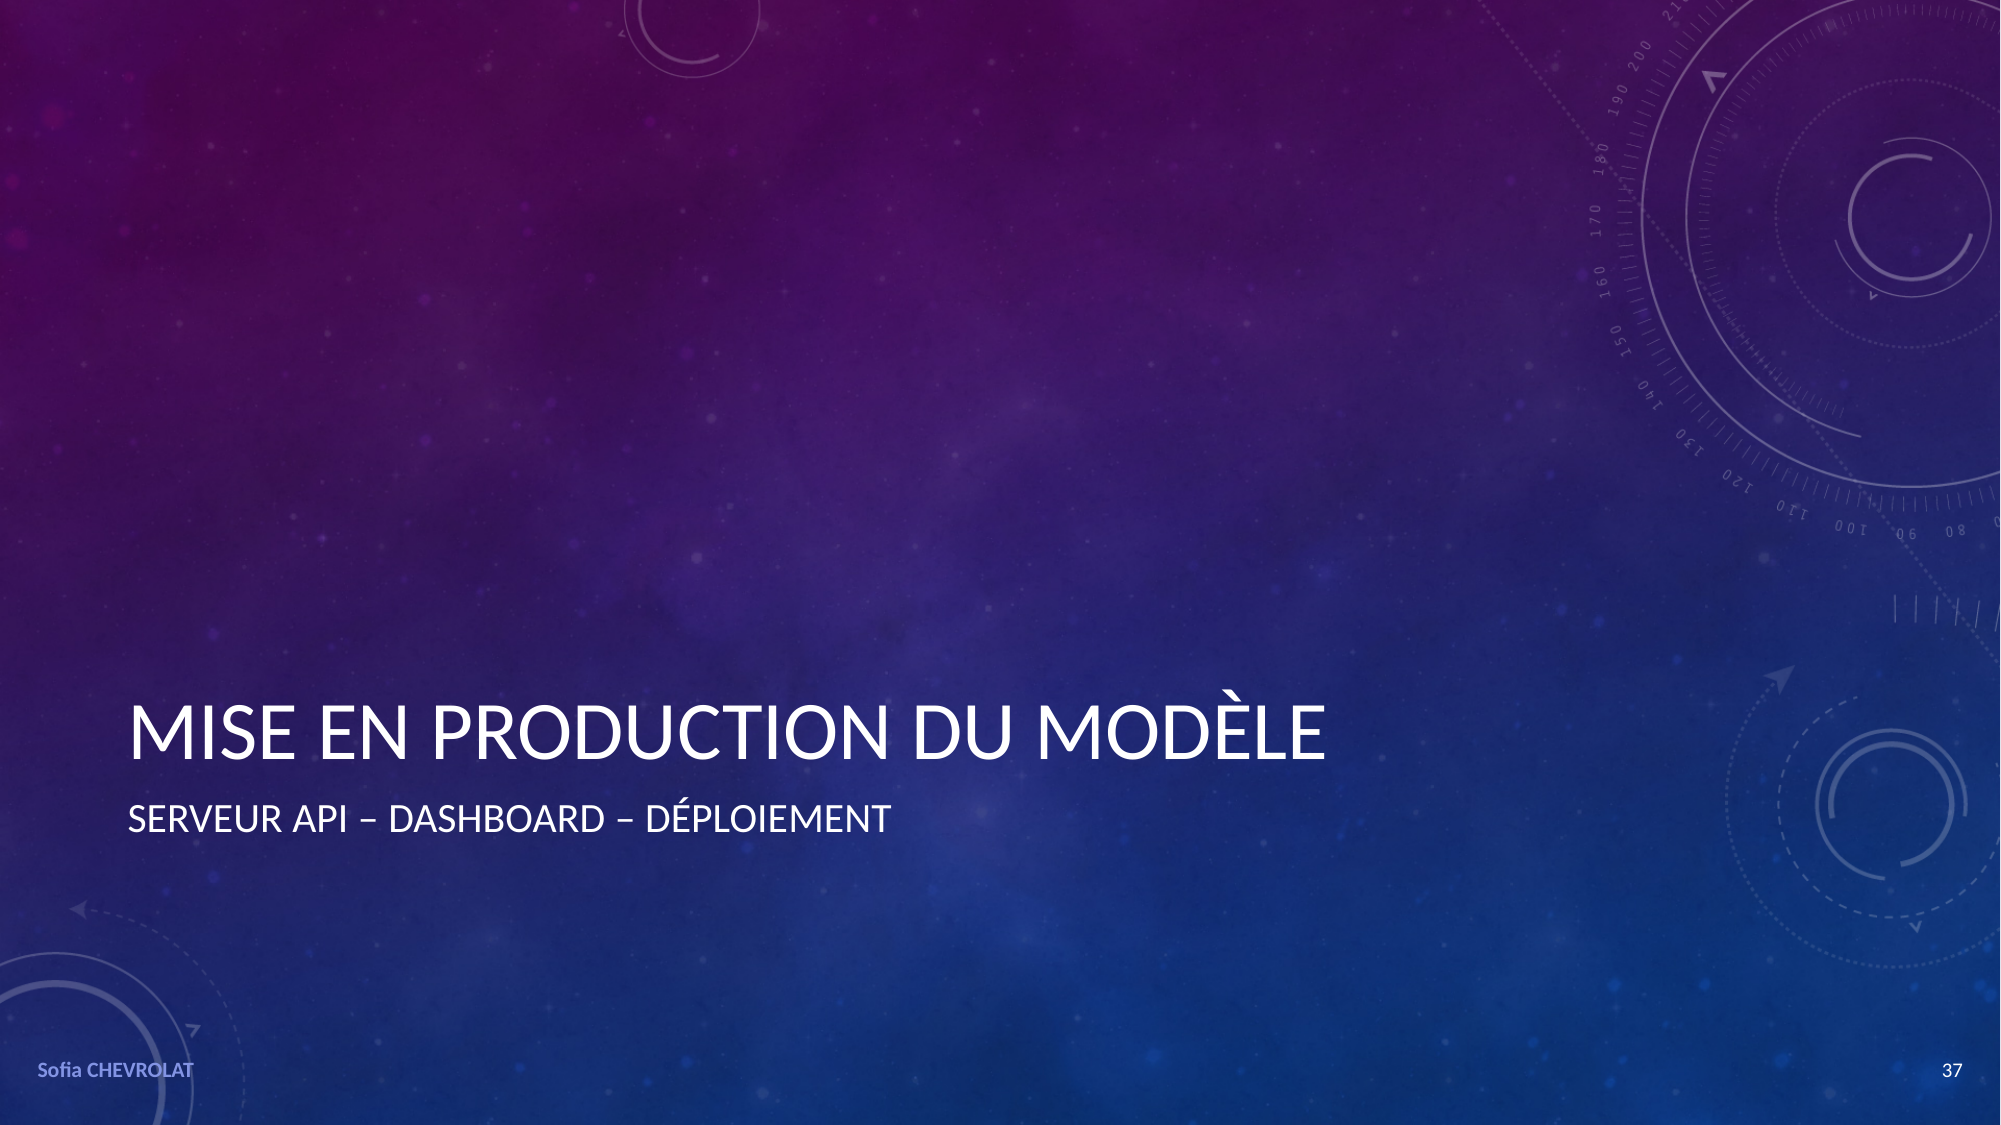

# MISE EN PRODUCTION DU MODÈLE
SERVEUR API – DASHBOARD – DÉPLOIEMENT

Sofia CHEVROLAT
37